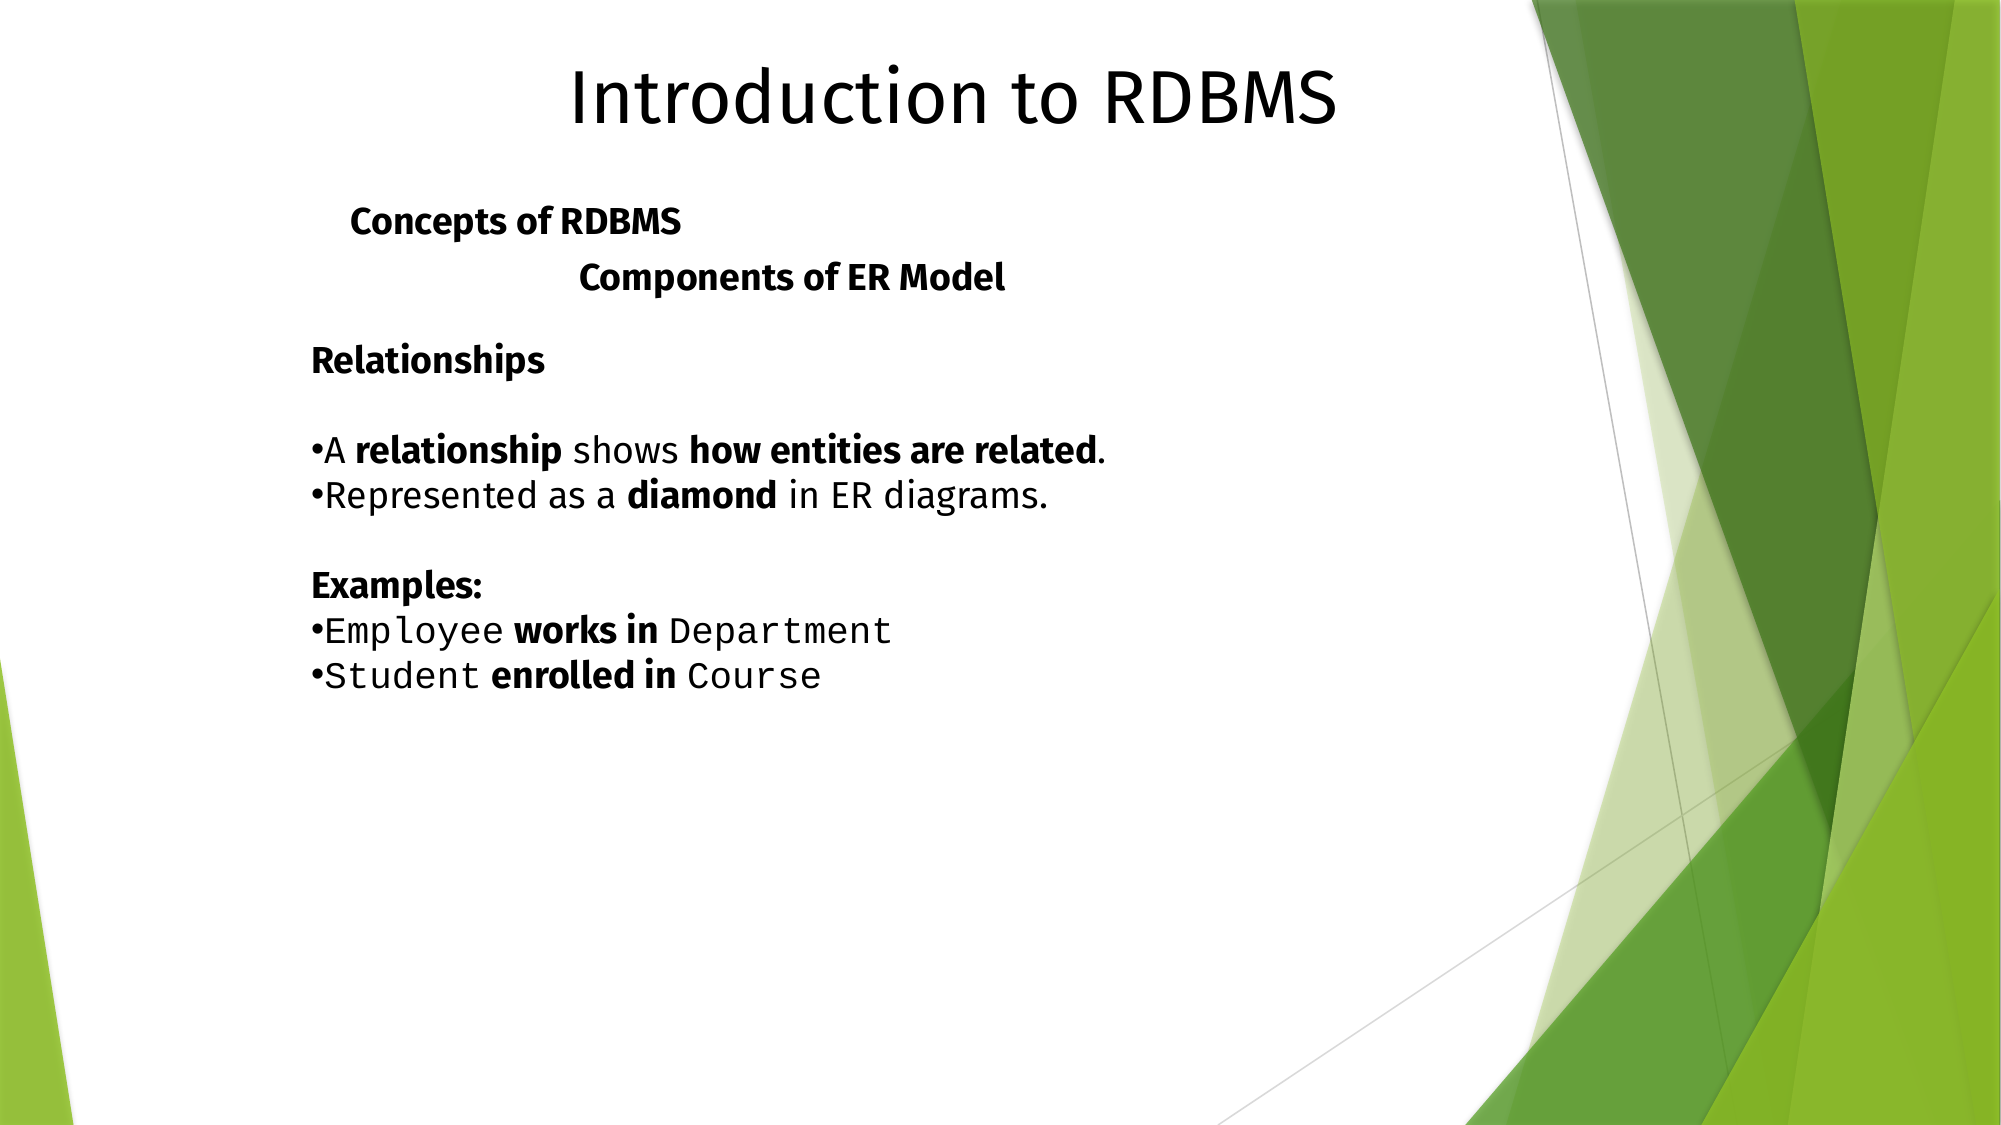

# Introduction to RDBMS
						Concepts of RDBMS

Components of ER Model
Relationships

A relationship shows how entities are related.
Represented as a diamond in ER diagrams.

Examples:
Employee works in Department
Student enrolled in Course